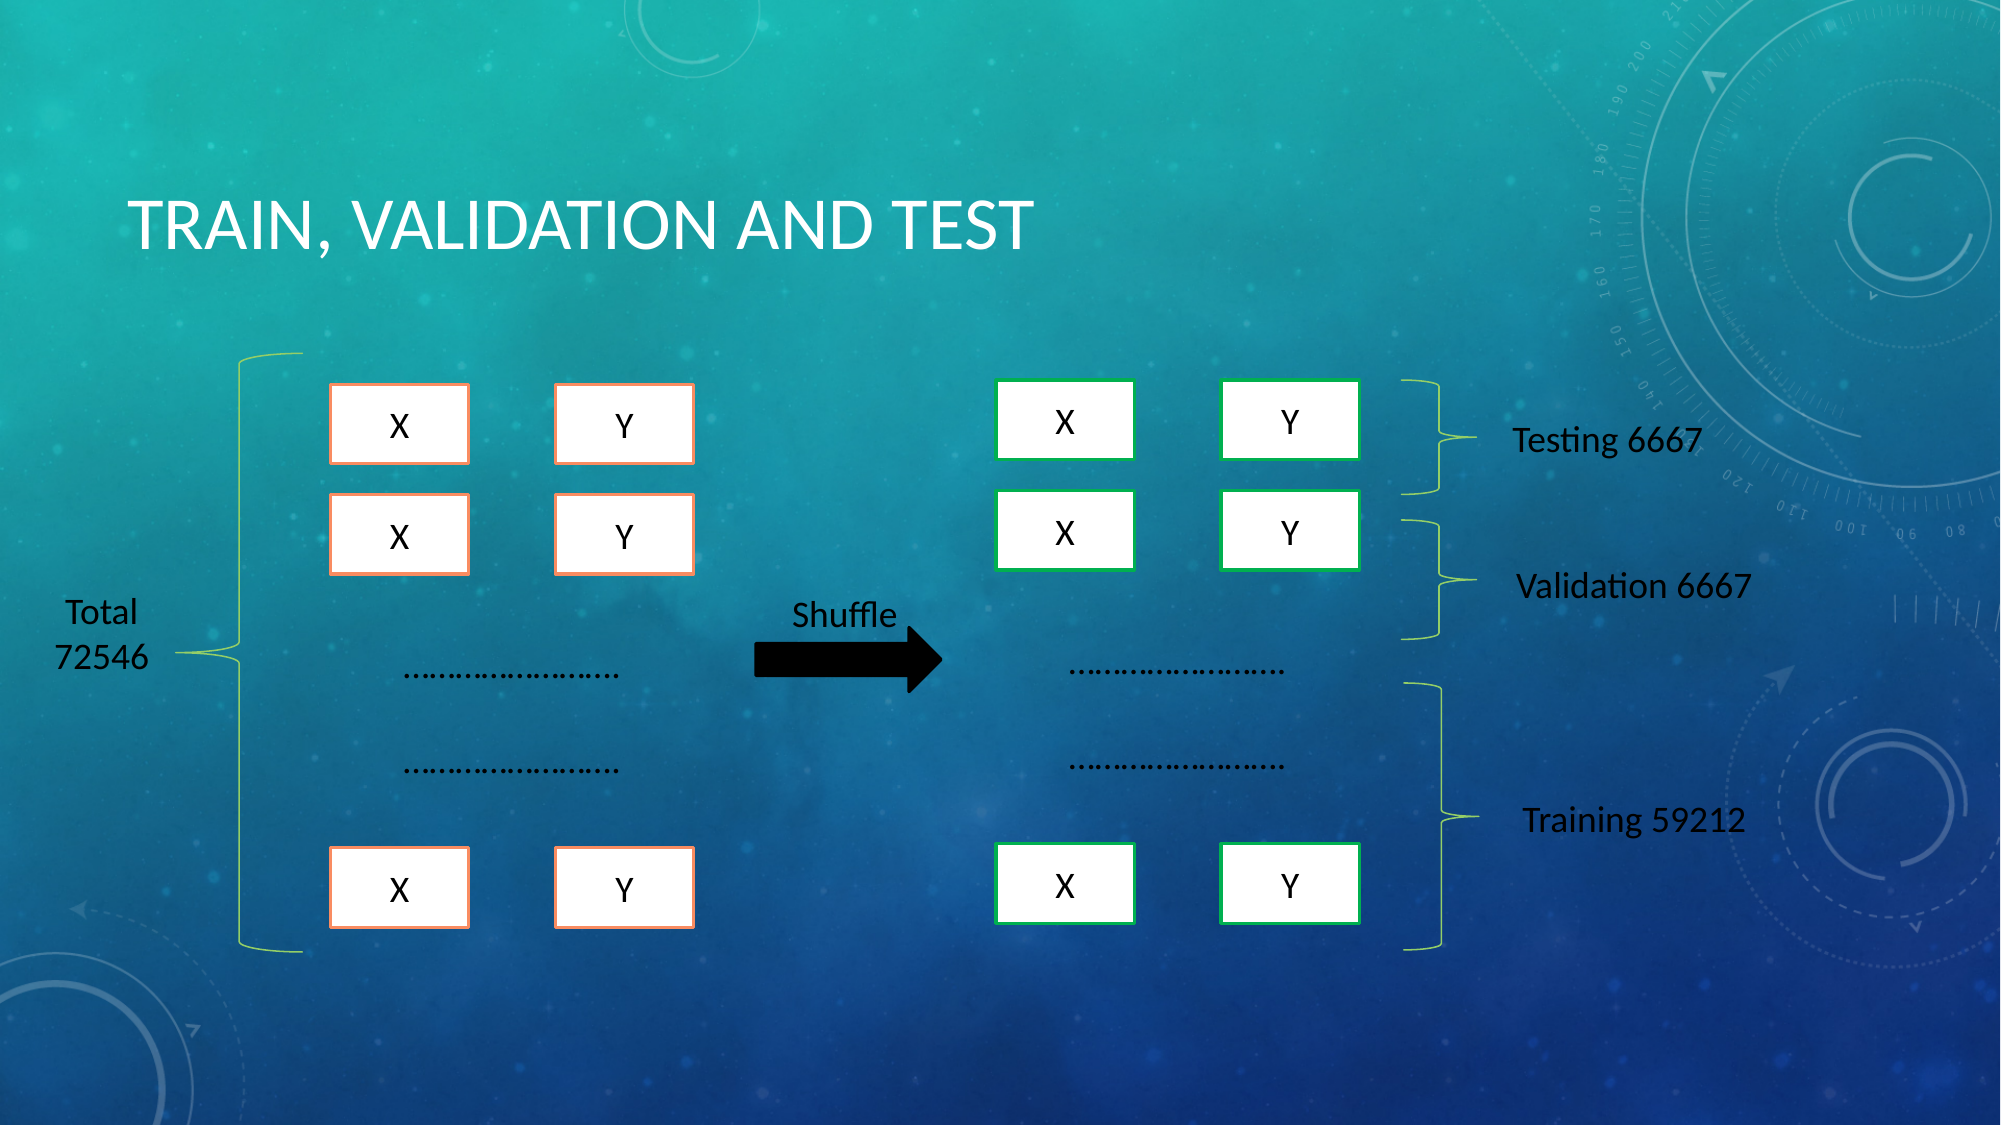

# TRAIN, VALIDATION AND TEST

X
Y

X
Y
Testing 6667
X
Y
X
Y

Validation 6667
Total
72546
Shuffle
…………………….
…………………….

…………………….
…………………….
Training 59212
X
Y
X
Y